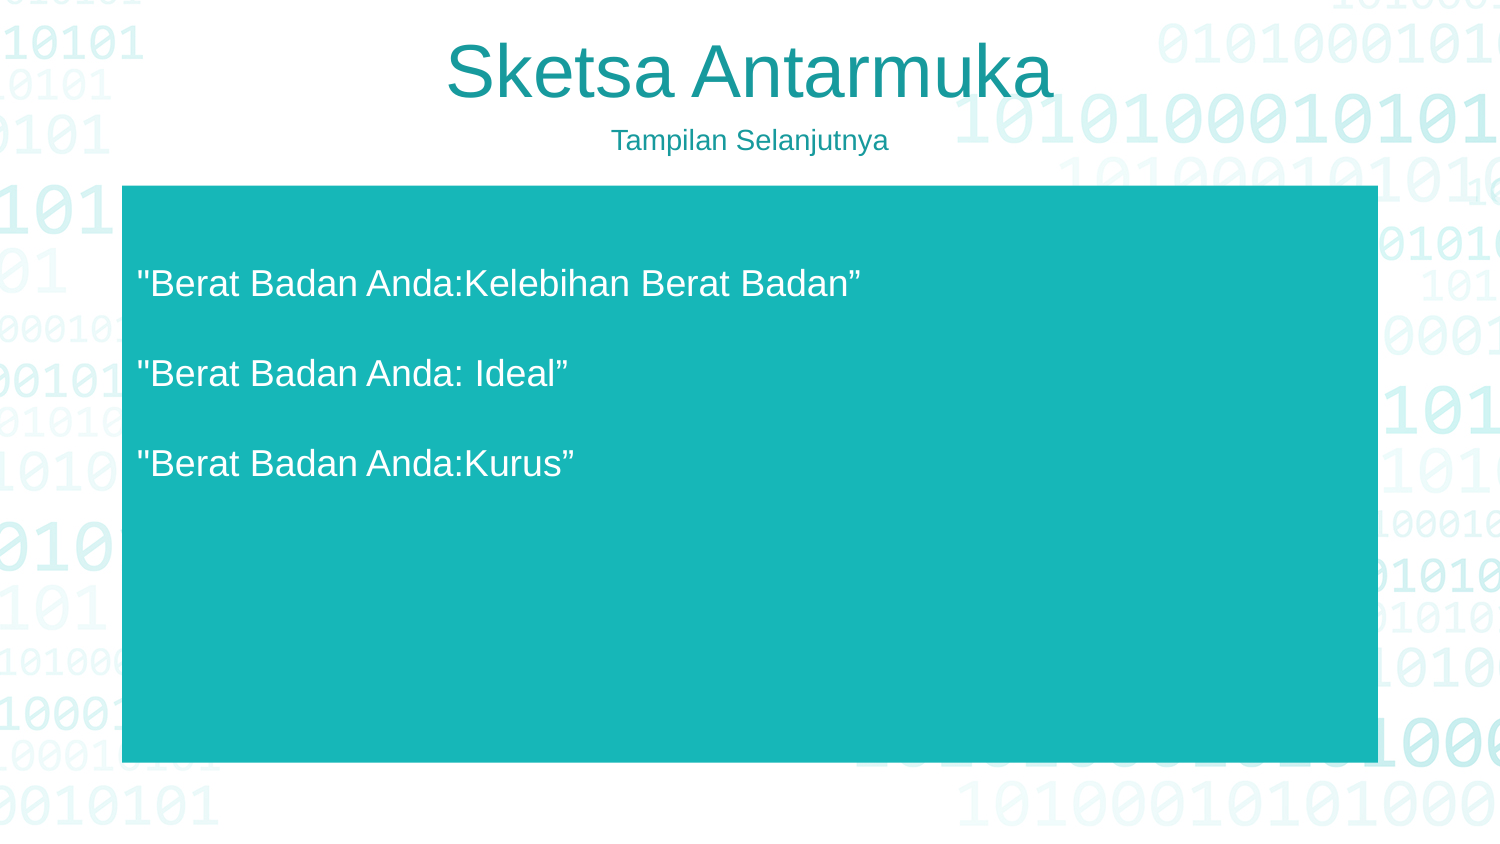

Sketsa Antarmuka
Tampilan Selanjutnya

"Berat Badan Anda:Kelebihan Berat Badan”

"Berat Badan Anda: Ideal”

"Berat Badan Anda:Kurus”